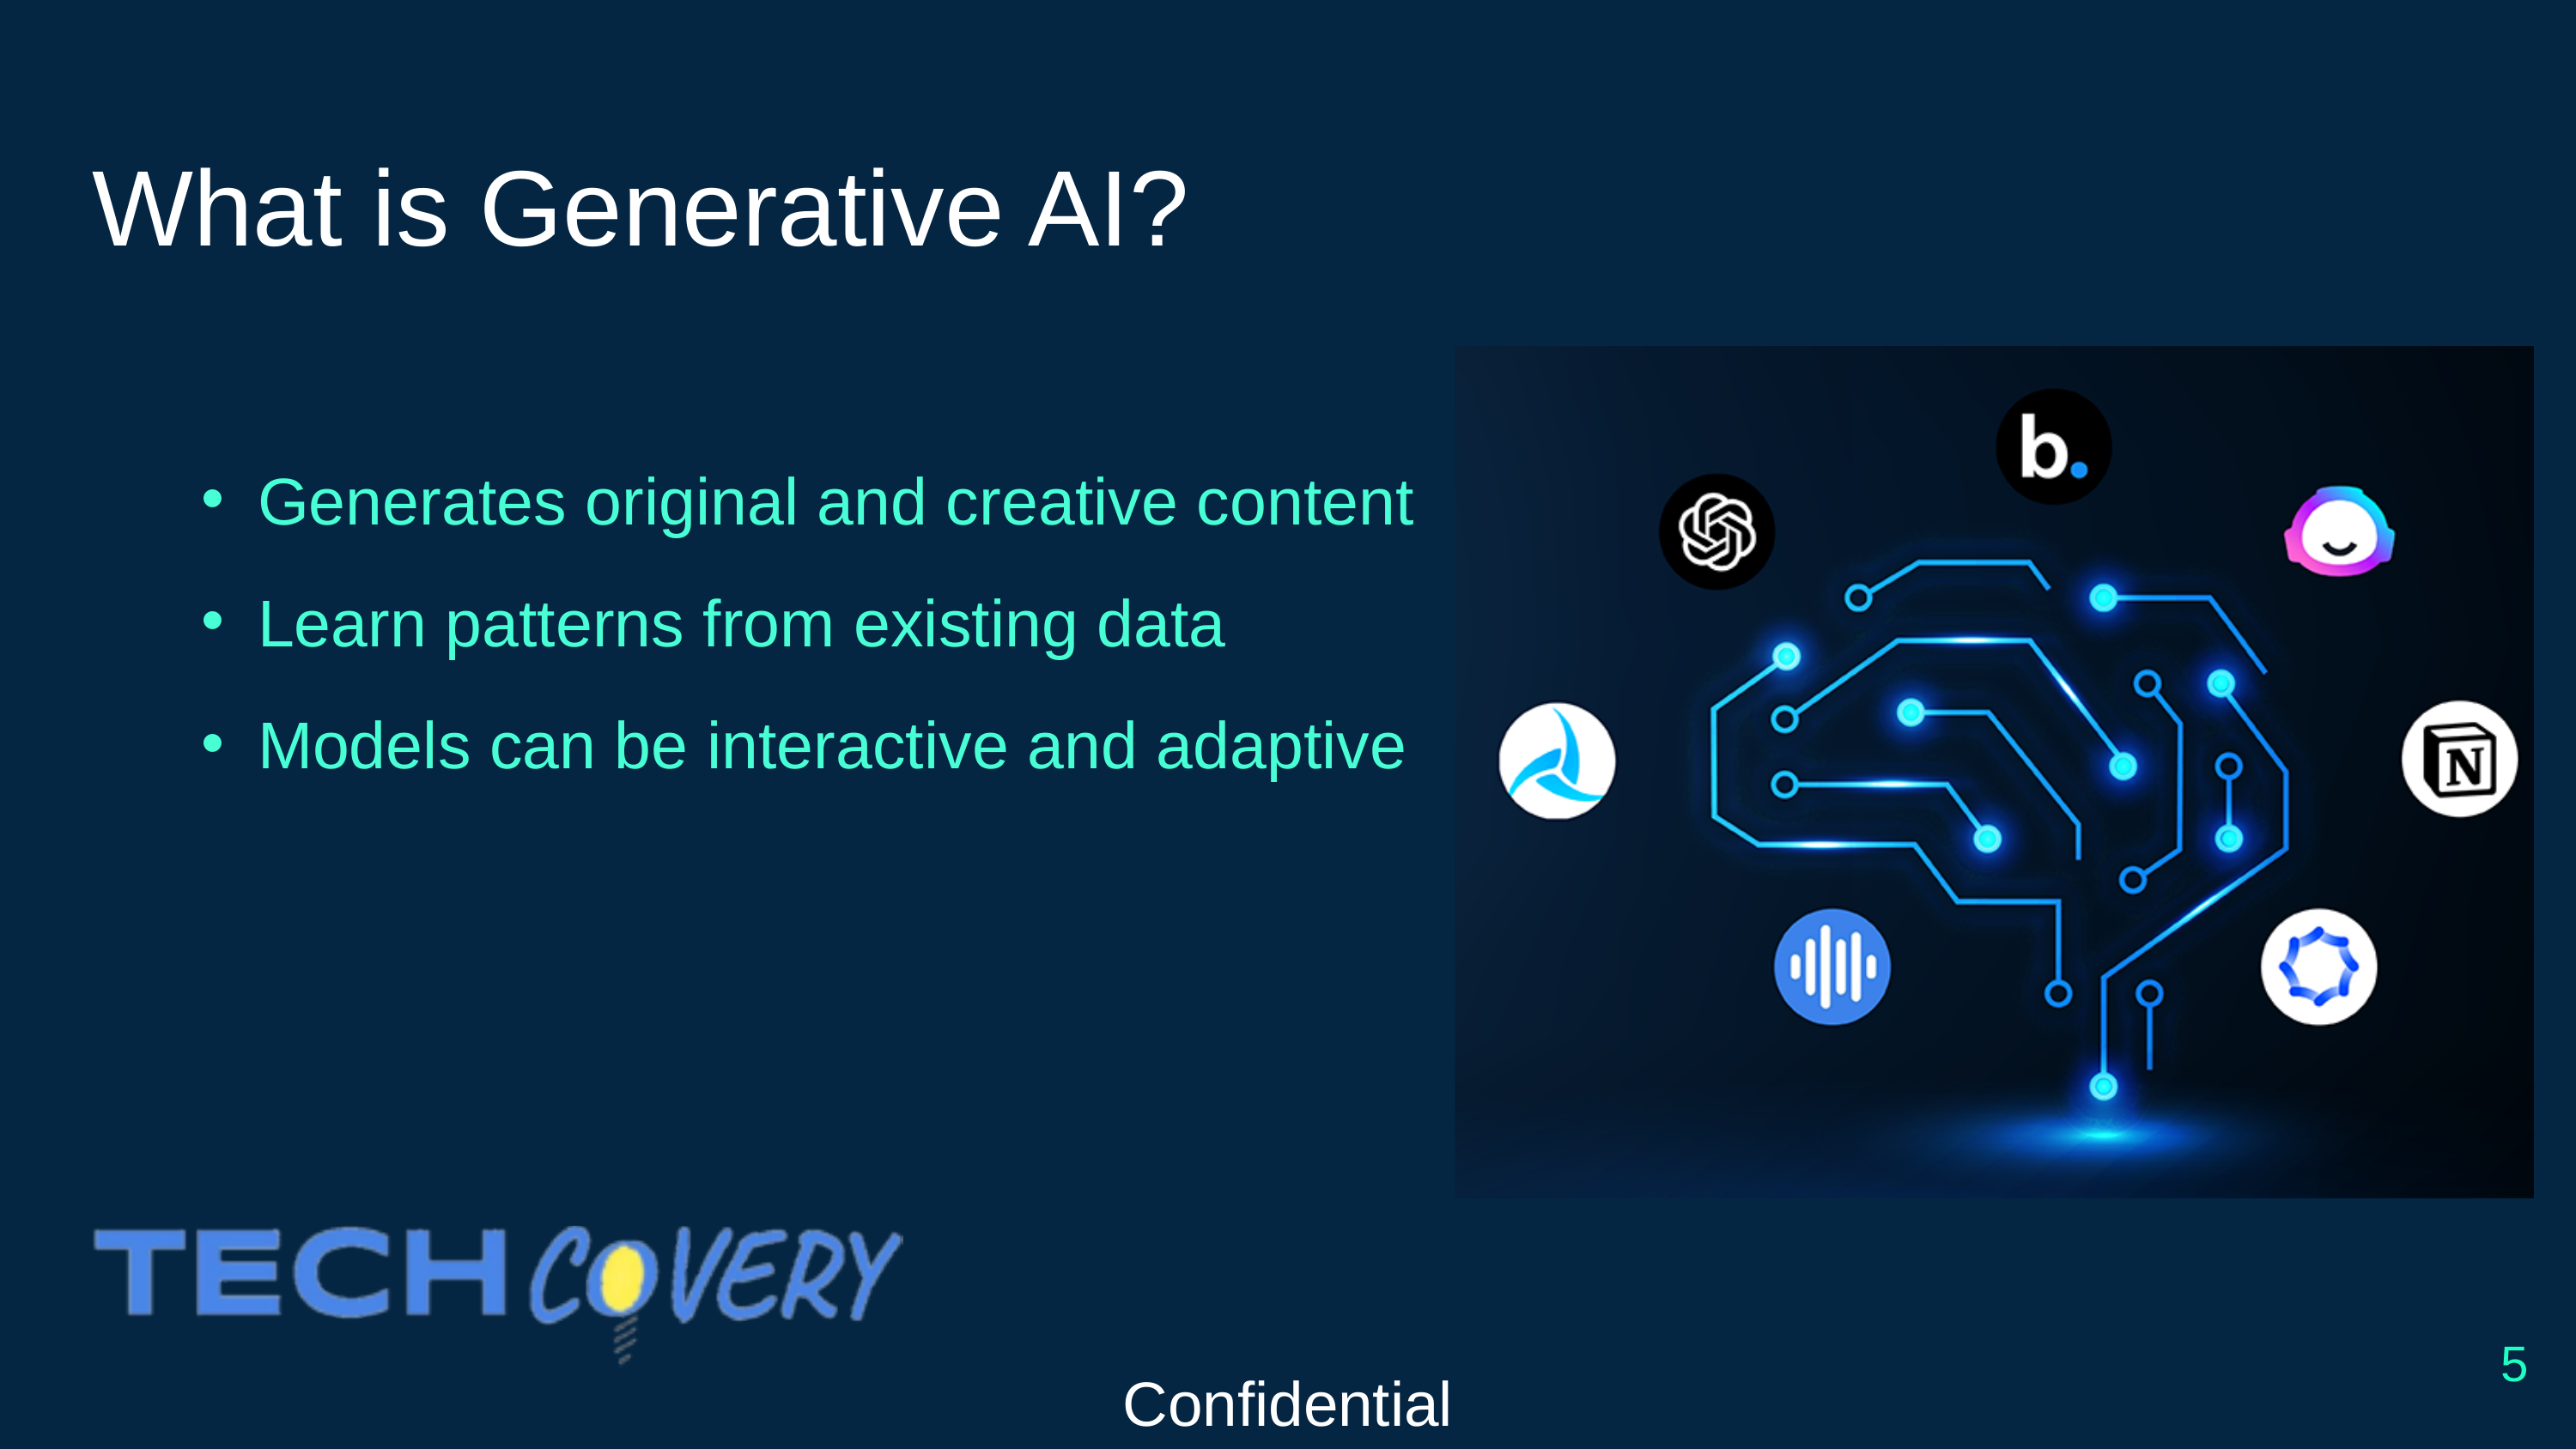

What is Generative AI?

Generates original and creative content
Learn patterns from existing data
Models can be interactive and adaptive

5
Confidential